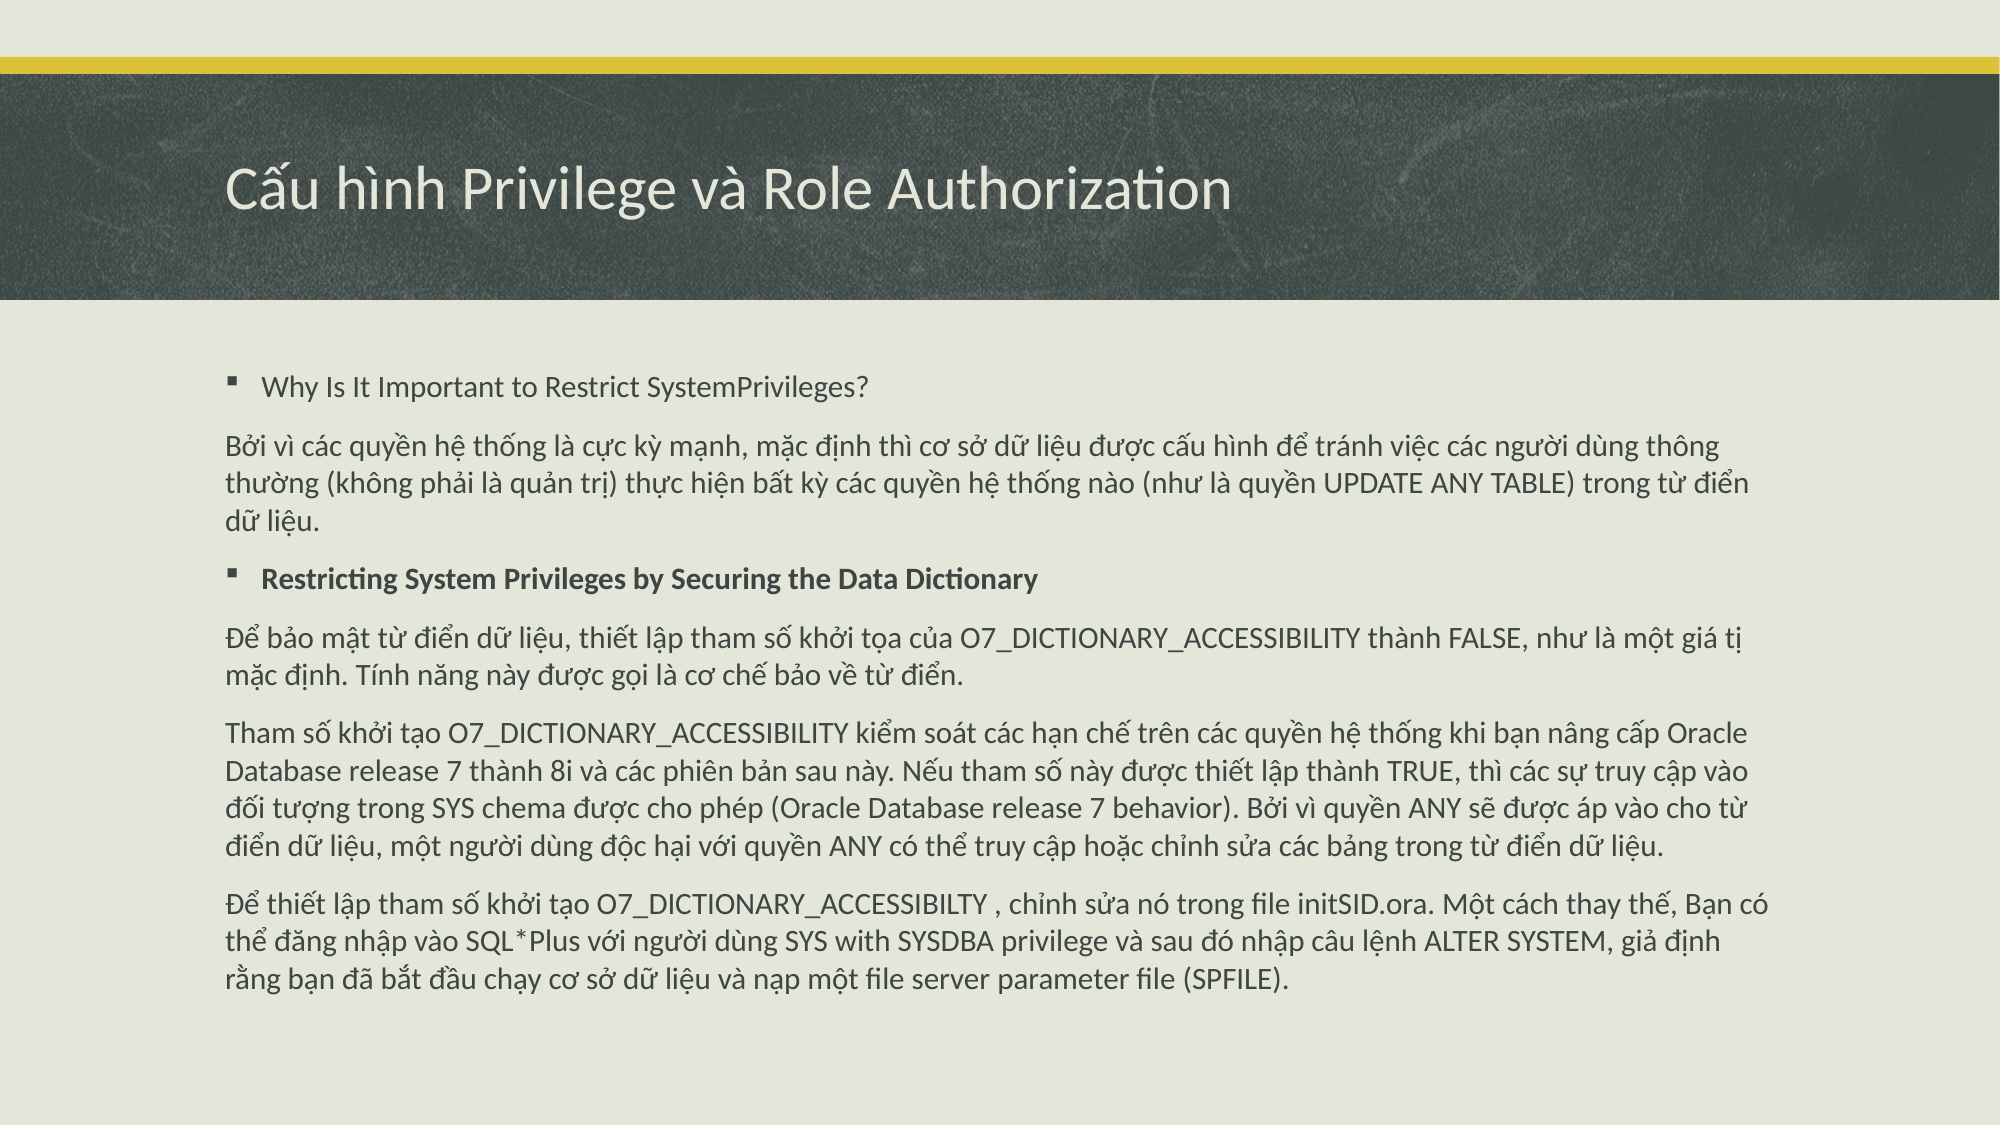

# Cấu hình Privilege và Role Authorization
Why Is It Important to Restrict SystemPrivileges?
Bởi vì các quyền hệ thống là cực kỳ mạnh, mặc định thì cơ sở dữ liệu được cấu hình để tránh việc các người dùng thông thường (không phải là quản trị) thực hiện bất kỳ các quyền hệ thống nào (như là quyền UPDATE ANY TABLE) trong từ điển dữ liệu.
Restricting System Privileges by Securing the Data Dictionary
Để bảo mật từ điển dữ liệu, thiết lập tham số khởi tọa của O7_DICTIONARY_ACCESSIBILITY thành FALSE, như là một giá tị mặc định. Tính năng này được gọi là cơ chế bảo về từ điển.
Tham số khởi tạo O7_DICTIONARY_ACCESSIBILITY kiểm soát các hạn chế trên các quyền hệ thống khi bạn nâng cấp Oracle Database release 7 thành 8i và các phiên bản sau này. Nếu tham số này được thiết lập thành TRUE, thì các sự truy cập vào đối tượng trong SYS chema được cho phép (Oracle Database release 7 behavior). Bởi vì quyền ANY sẽ được áp vào cho từ điển dữ liệu, một người dùng độc hại với quyền ANY có thể truy cập hoặc chỉnh sửa các bảng trong từ điển dữ liệu.
Để thiết lập tham số khởi tạo O7_DICTIONARY_ACCESSIBILTY , chỉnh sửa nó trong file initSID.ora. Một cách thay thế, Bạn có thể đăng nhập vào SQL*Plus với người dùng SYS with SYSDBA privilege và sau đó nhập câu lệnh ALTER SYSTEM, giả định rằng bạn đã bắt đầu chạy cơ sở dữ liệu và nạp một file server parameter file (SPFILE).